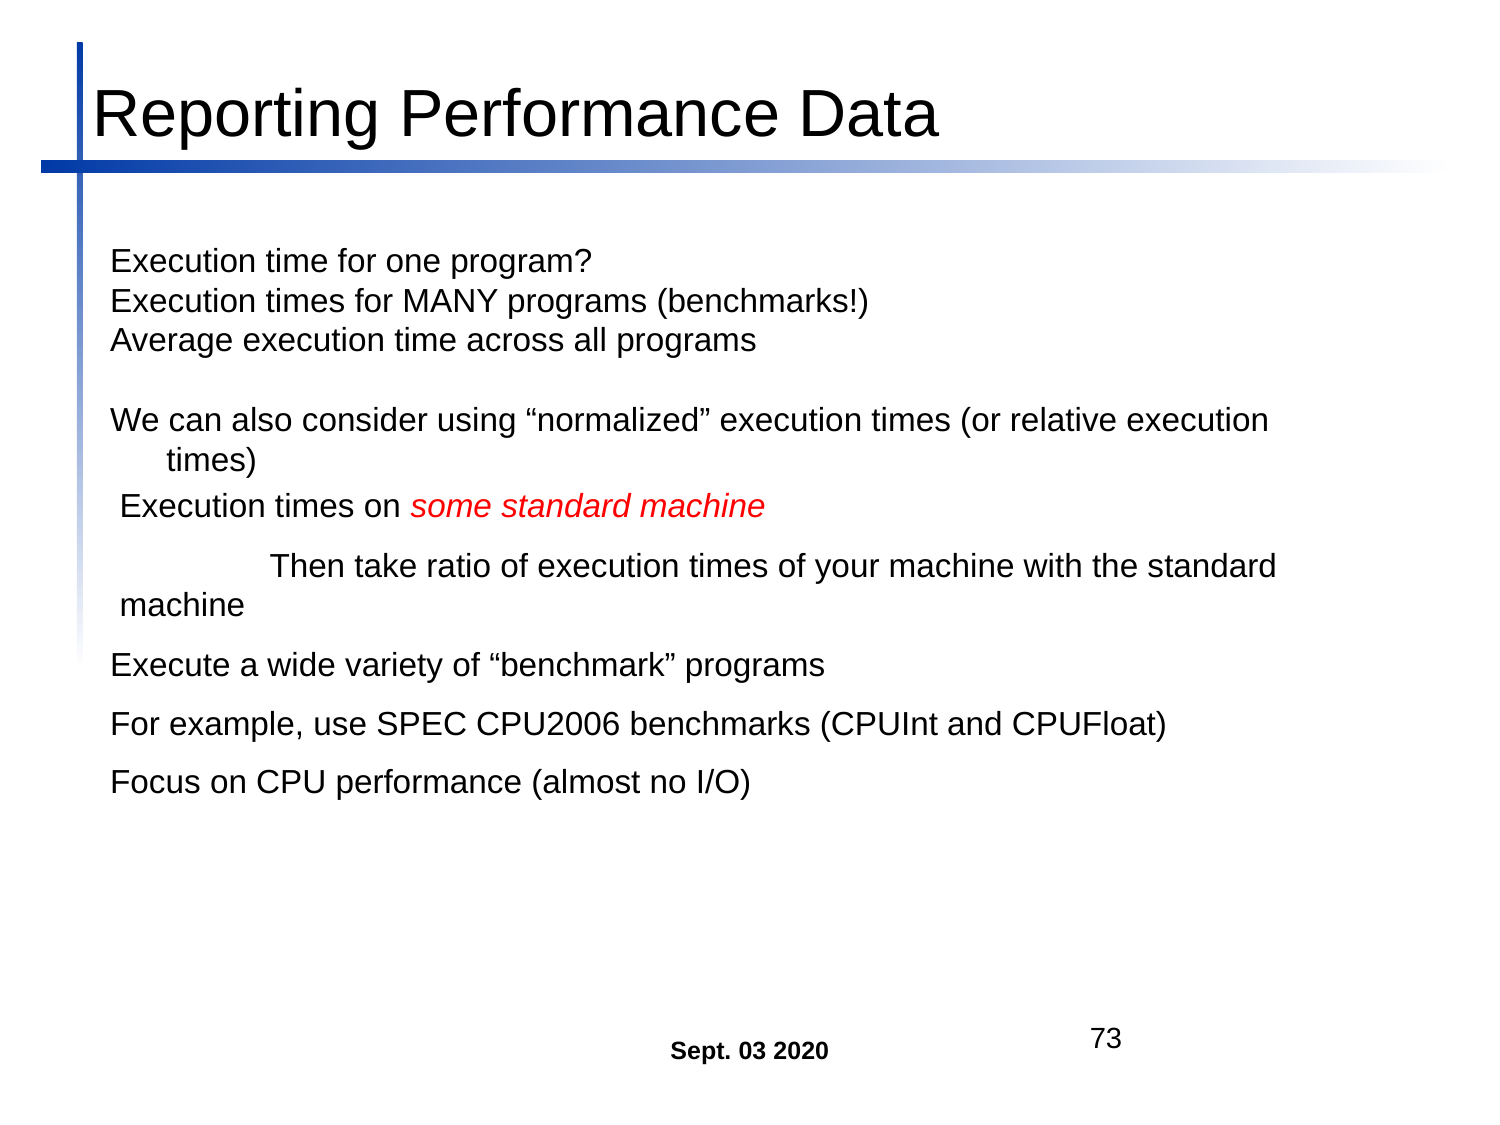

Reporting Performance Data
Execution time for one program?
Execution times for MANY programs (benchmarks!)
Average execution time across all programs

We can also consider using “normalized” execution times (or relative execution times)
Execution times on some standard machine
	Then take ratio of execution times of your machine with the standard machine
Execute a wide variety of “benchmark” programs
For example, use SPEC CPU2006 benchmarks (CPUInt and CPUFloat)
Focus on CPU performance (almost no I/O)
Sept. 03 2020
73